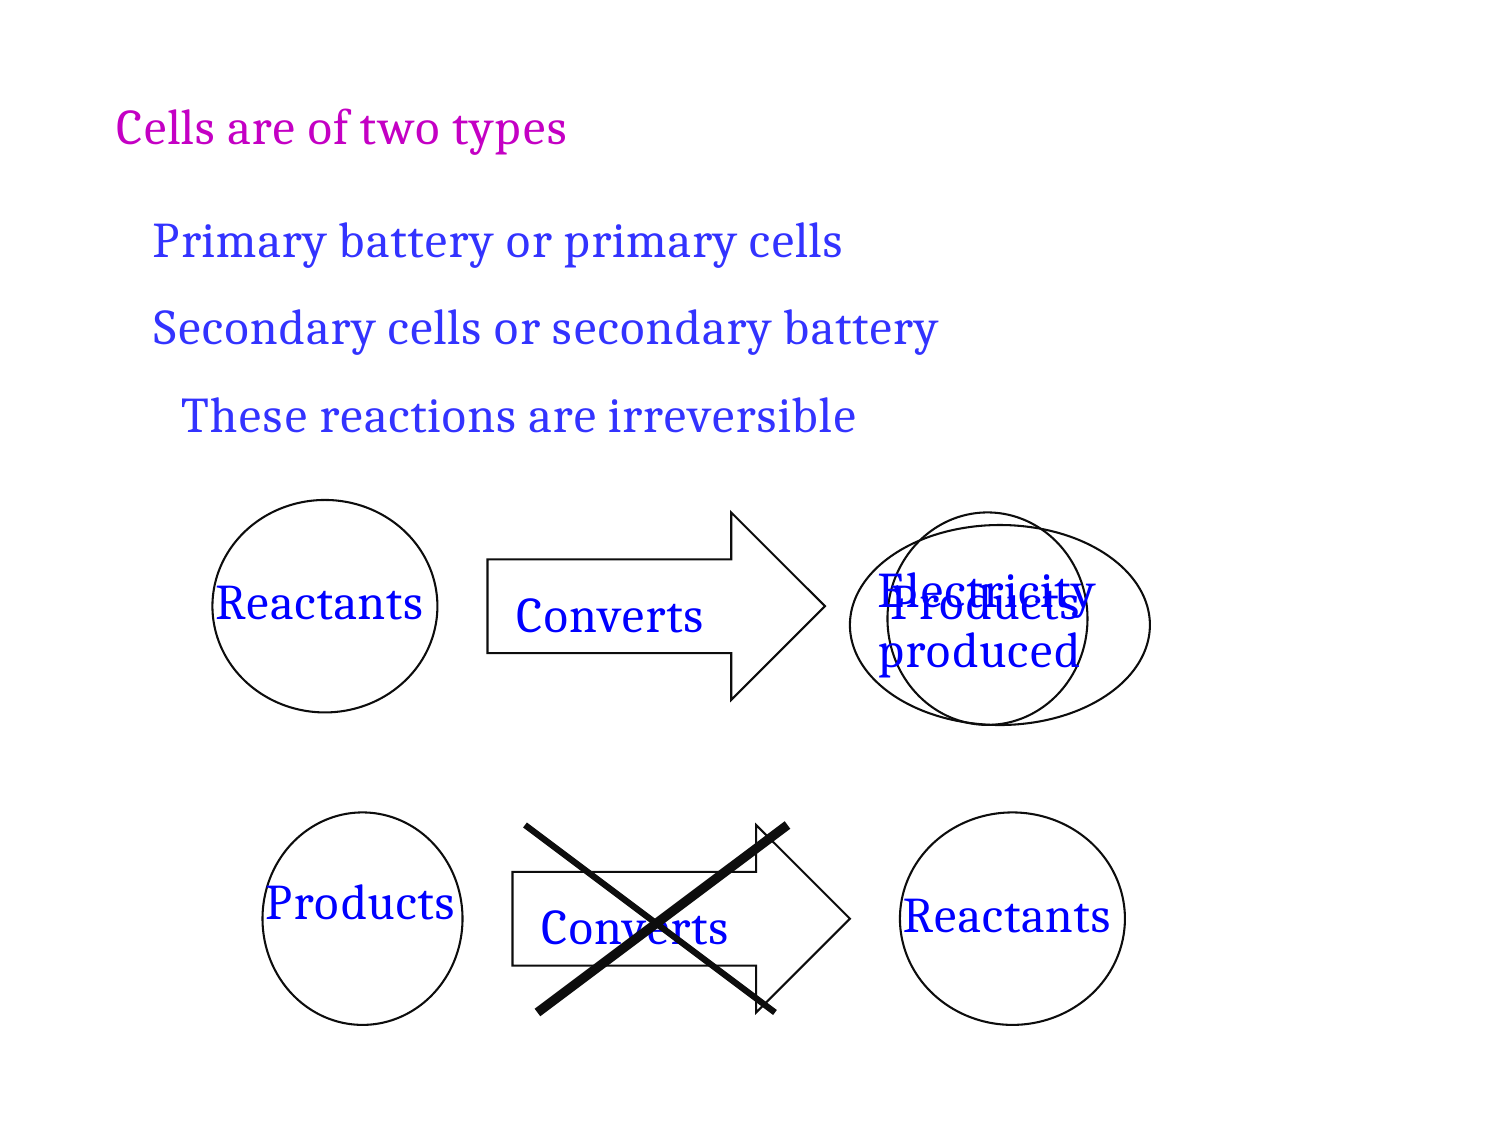

Cells are of two types
Primary battery or primary cells
Secondary cells or secondary battery
These reactions are irreversible

Reactants

Converts

Products

Electricity produced

Products

Reactants

Converts